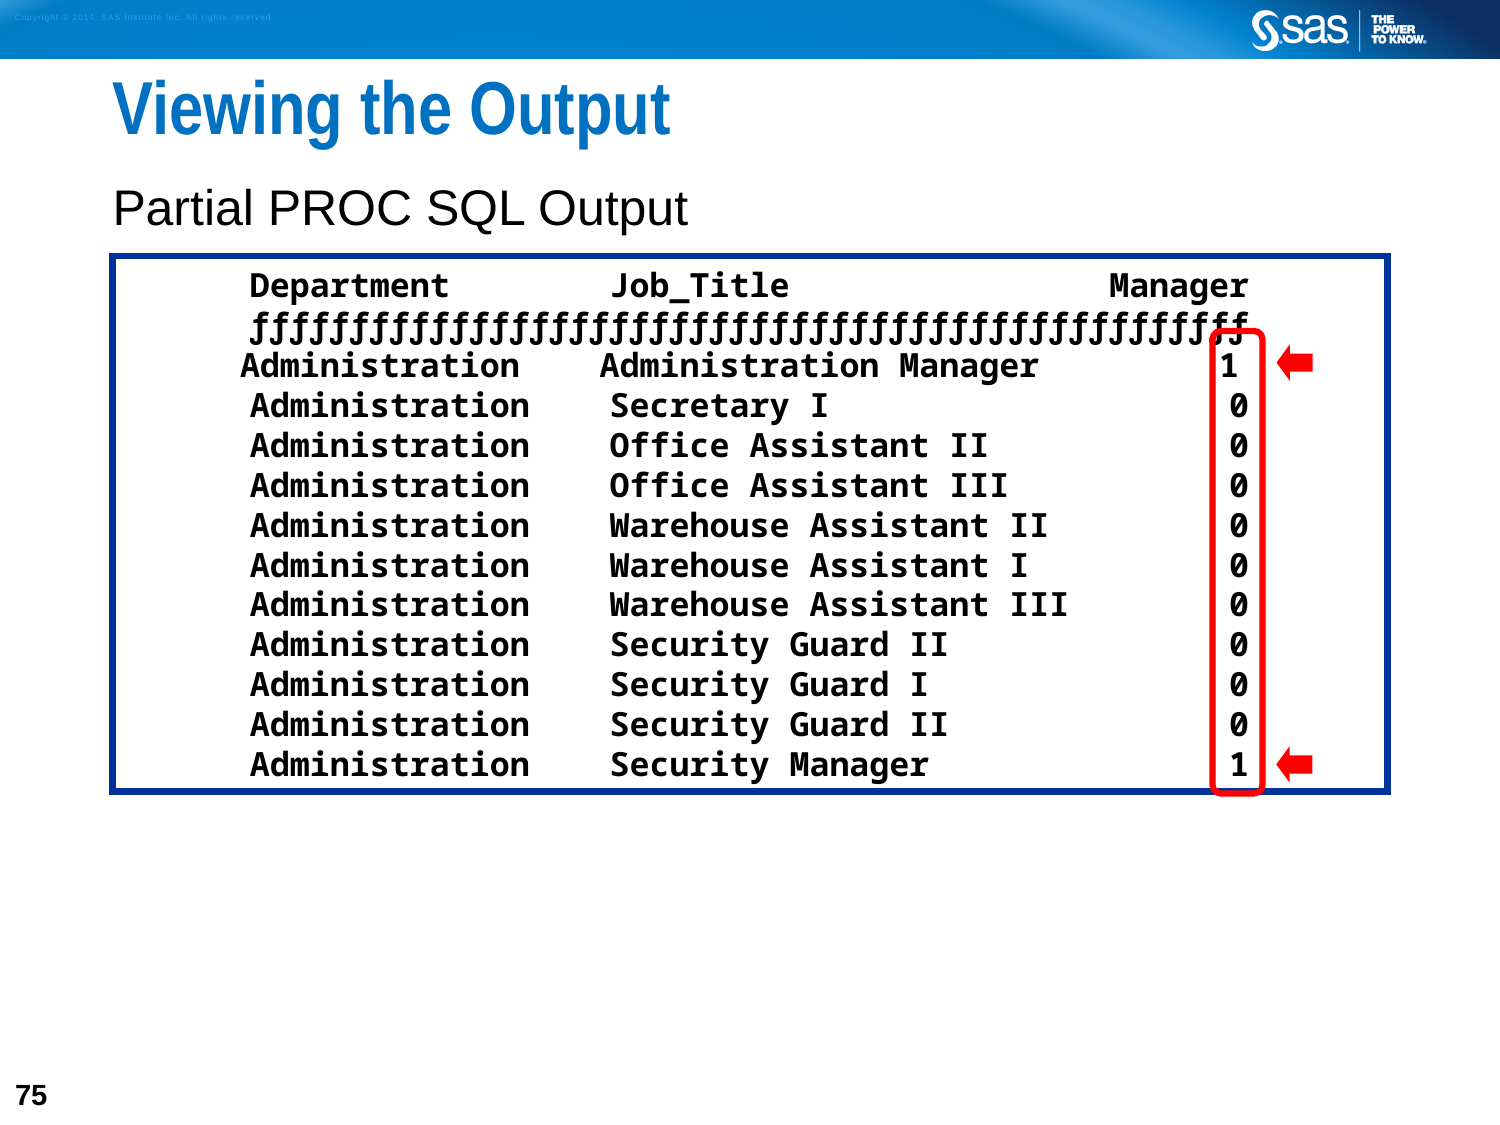

# Viewing the Output
Partial PROC SQL Output

Department        Job_Title                Manager
ƒƒƒƒƒƒƒƒƒƒƒƒƒƒƒƒƒƒƒƒƒƒƒƒƒƒƒƒƒƒƒƒƒƒƒƒƒƒƒƒƒƒƒƒƒƒƒƒƒƒ
Administration    Administration Manager         1
Administration    Secretary I                    0
Administration    Office Assistant II            0
Administration    Office Assistant III           0
Administration    Warehouse Assistant II         0
Administration    Warehouse Assistant I          0
Administration    Warehouse Assistant III        0
Administration    Security Guard II              0
Administration    Security Guard I               0
Administration    Security Guard II              0
Administration    Security Manager               1